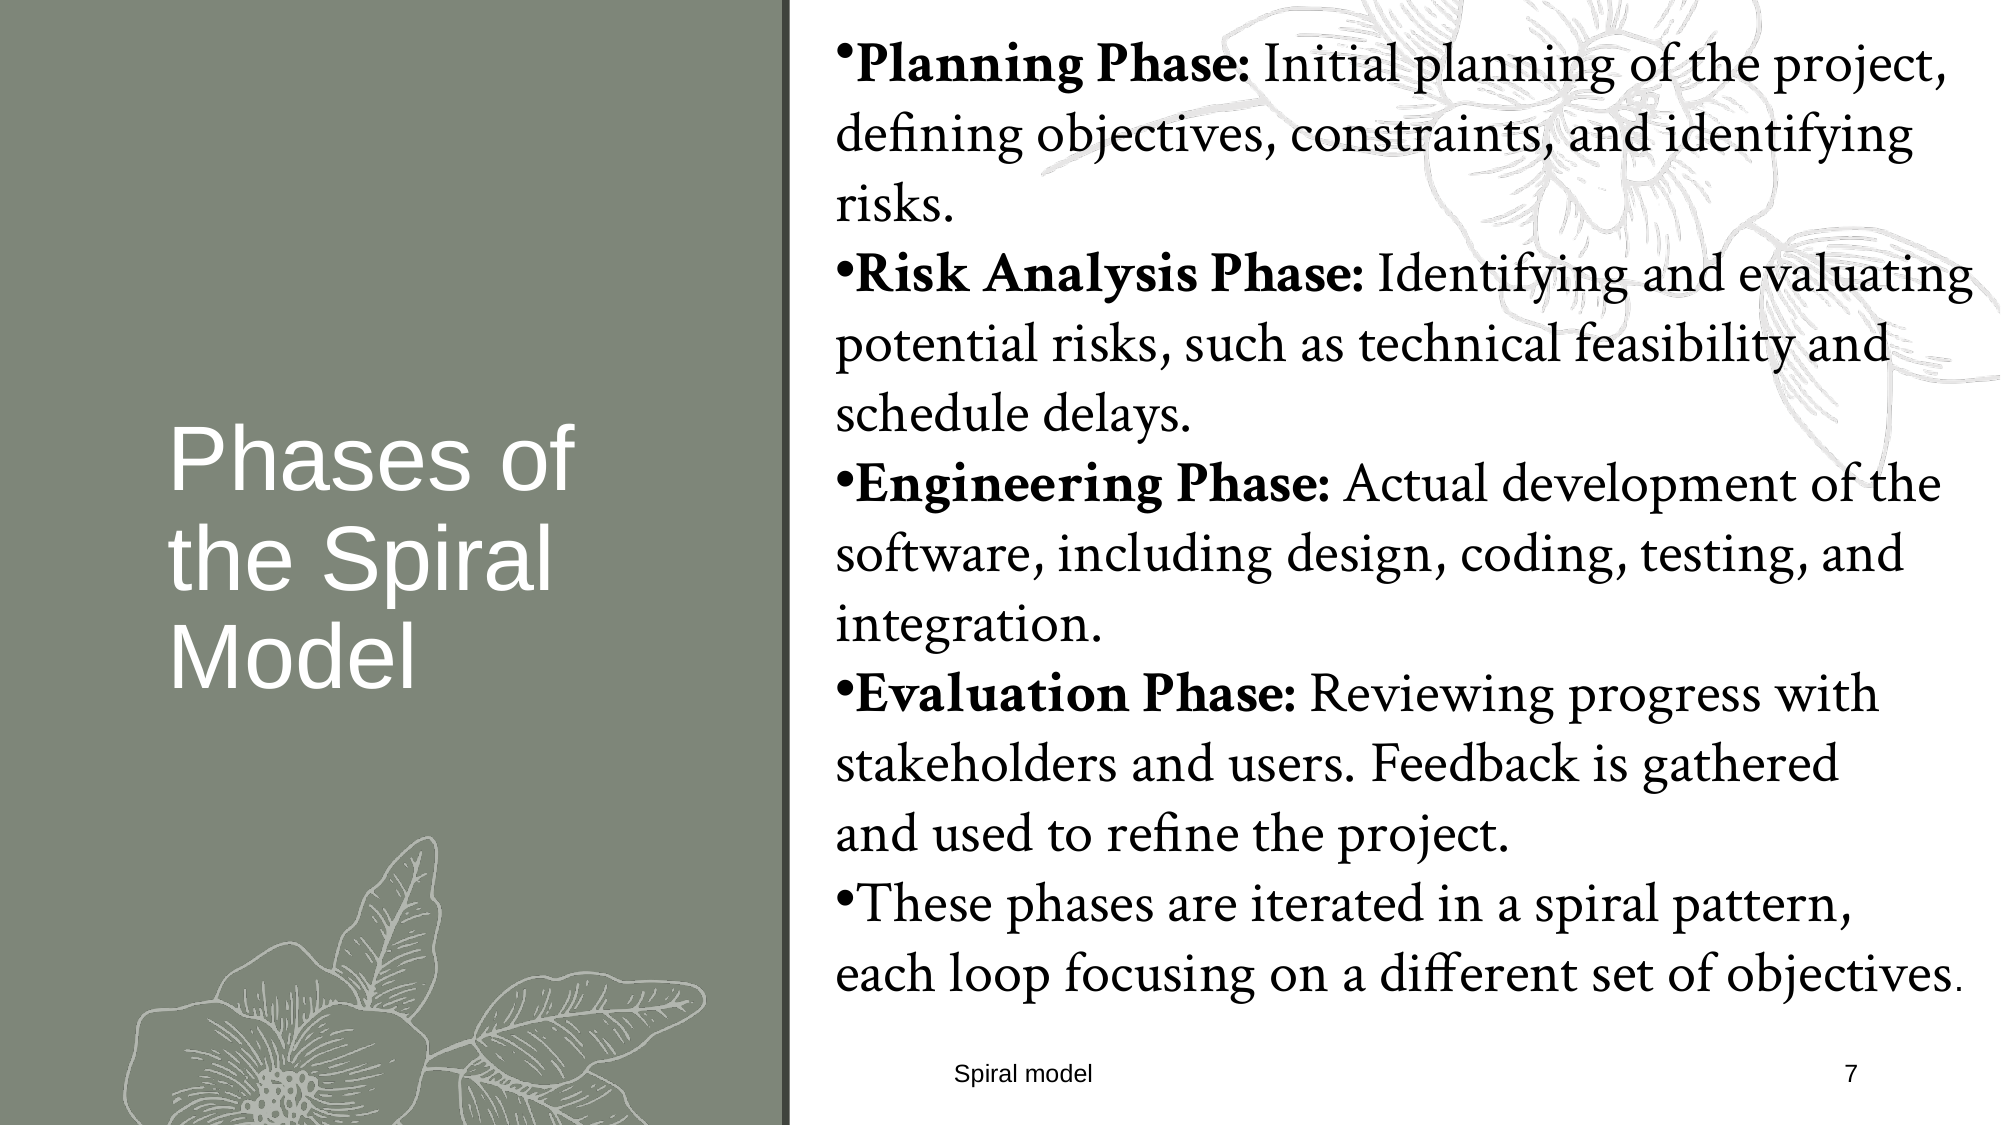

Planning Phase: Initial planning of the project,
defining objectives, constraints, and identifying risks.
Risk Analysis Phase: Identifying and evaluating
potential risks, such as technical feasibility and
schedule delays.
Engineering Phase: Actual development of the
software, including design, coding, testing, and
integration.
Evaluation Phase: Reviewing progress with
stakeholders and users. Feedback is gathered
and used to refine the project.
These phases are iterated in a spiral pattern,
each loop focusing on a different set of objectives.
# Phases of the Spiral Model
Spiral model
7